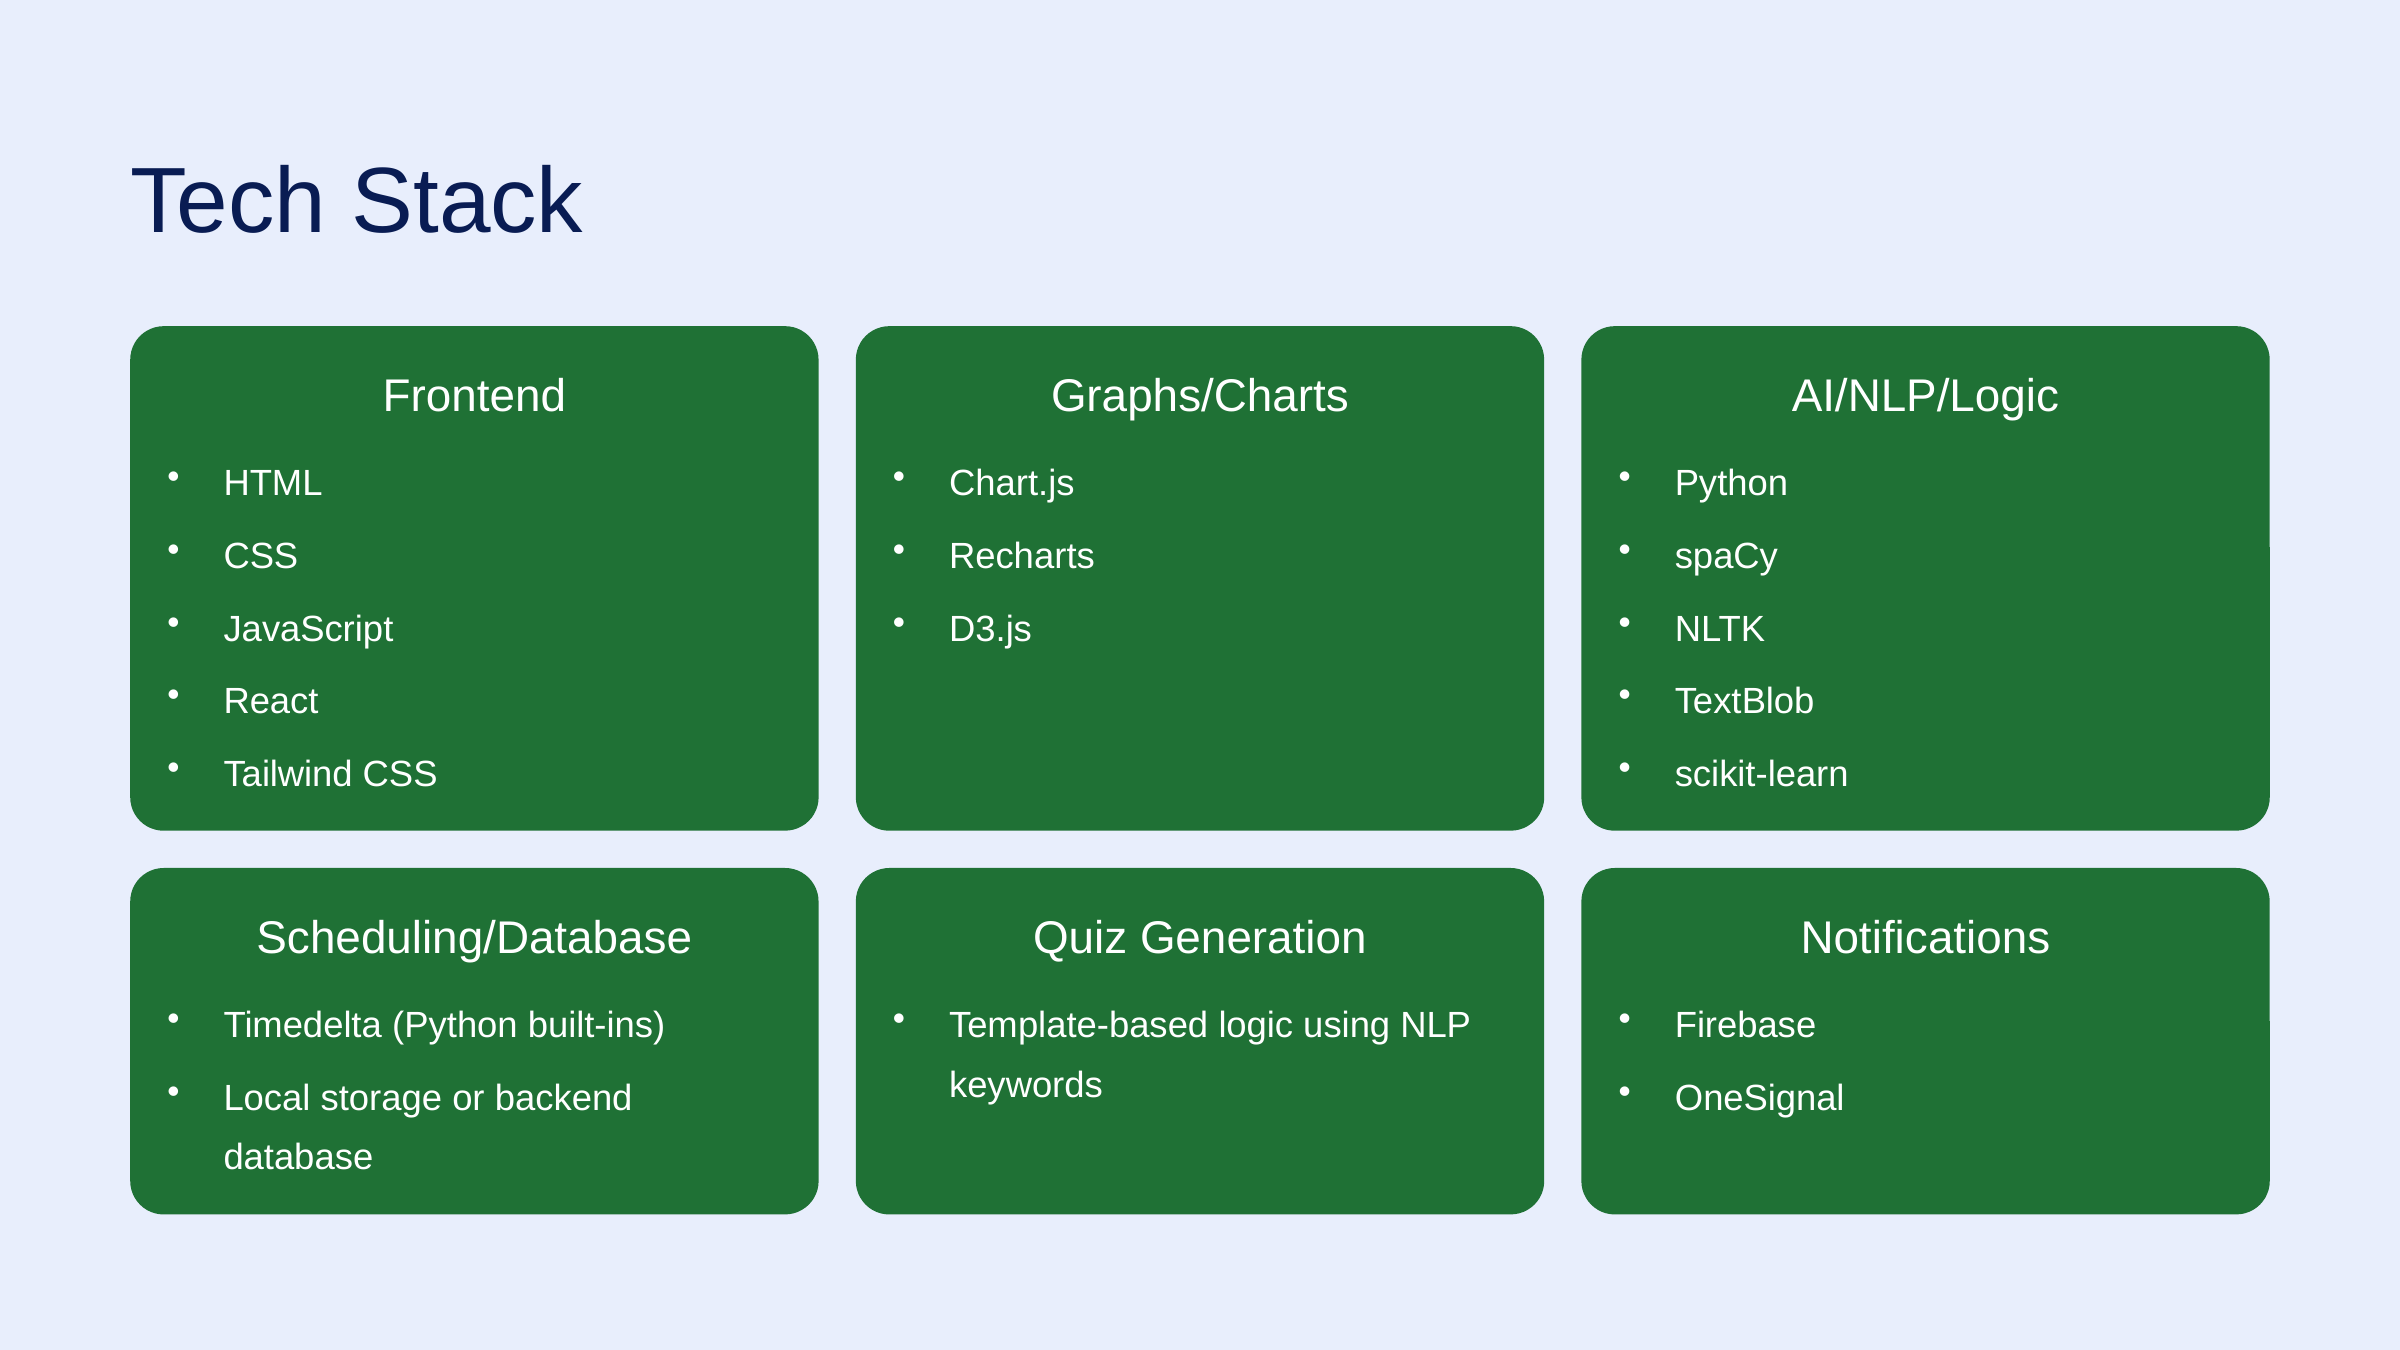

Tech Stack

Frontend
Graphs/Charts
AI/NLP/Logic
HTML
Chart.js
Python
CSS
Recharts
spaCy
JavaScript
D3.js
NLTK
React
TextBlob
Tailwind CSS
scikit-learn

Scheduling/Database
Quiz Generation
Notifications
Timedelta (Python built-ins)
Template-based logic using NLP keywords
Firebase
Local storage or backend database
OneSignal